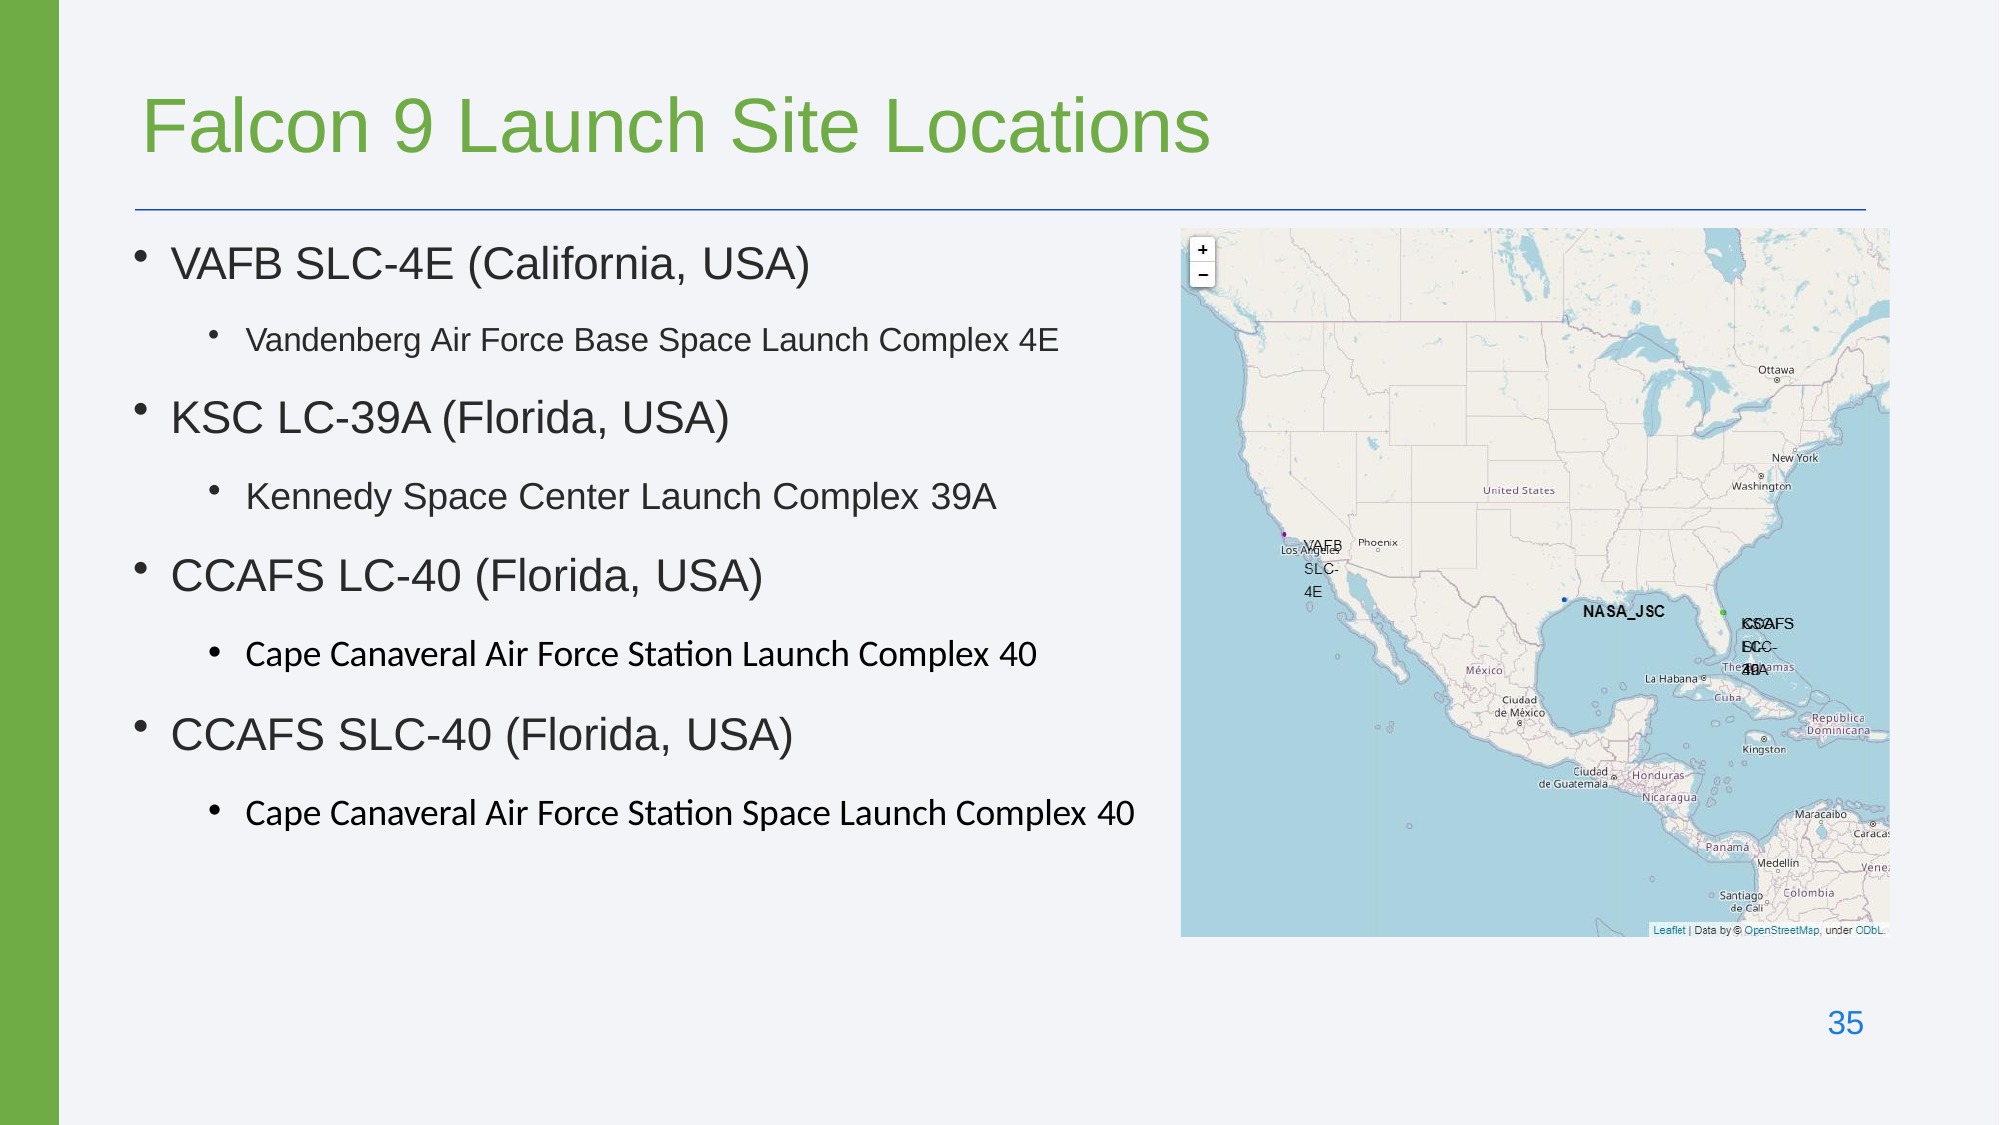

# Falcon 9 Launch Site Locations

VAFB SLC-4E (California, USA)
Vandenberg Air Force Base Space Launch Complex 4E
KSC LC-39A (Florida, USA)
Kennedy Space Center Launch Complex 39A
CCAFS LC-40 (Florida, USA)
Cape Canaveral Air Force Station Launch Complex 40
CCAFS SLC-40 (Florida, USA)
Cape Canaveral Air Force Station Space Launch Complex 40
35